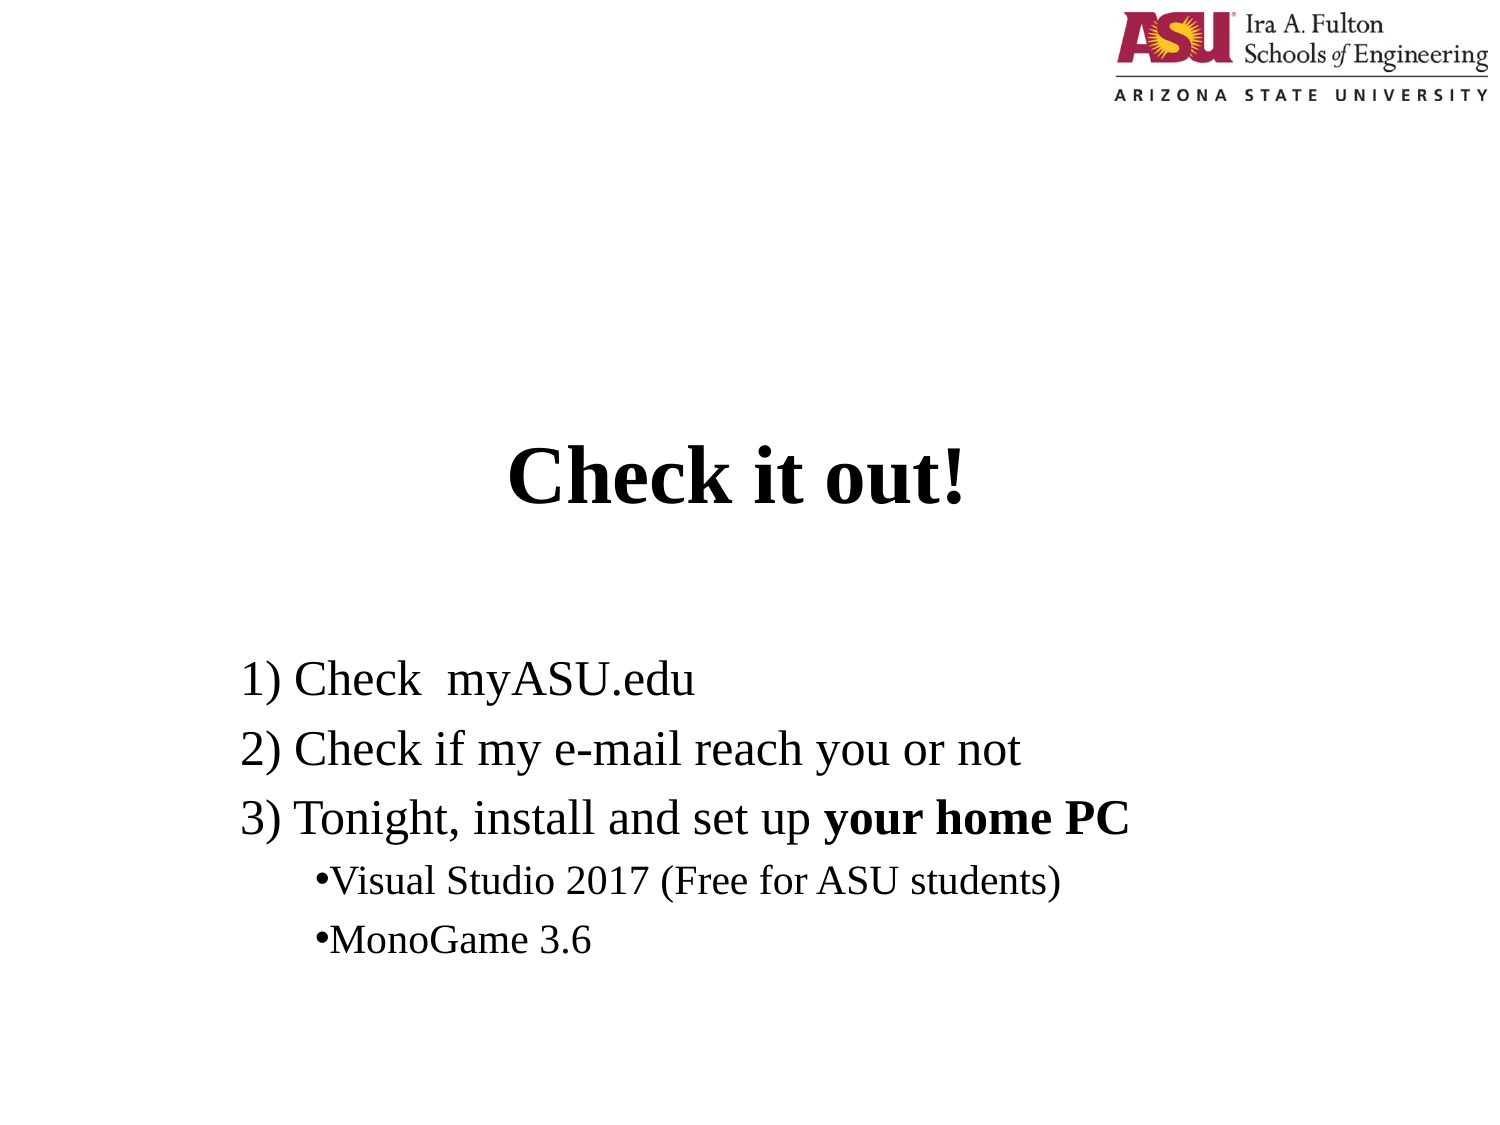

# Check it out!
1) Check  myASU.edu
2) Check if my e-mail reach you or not
3) Tonight, install and set up your home PC
Visual Studio 2017 (Free for ASU students)
MonoGame 3.6
1/7/2019